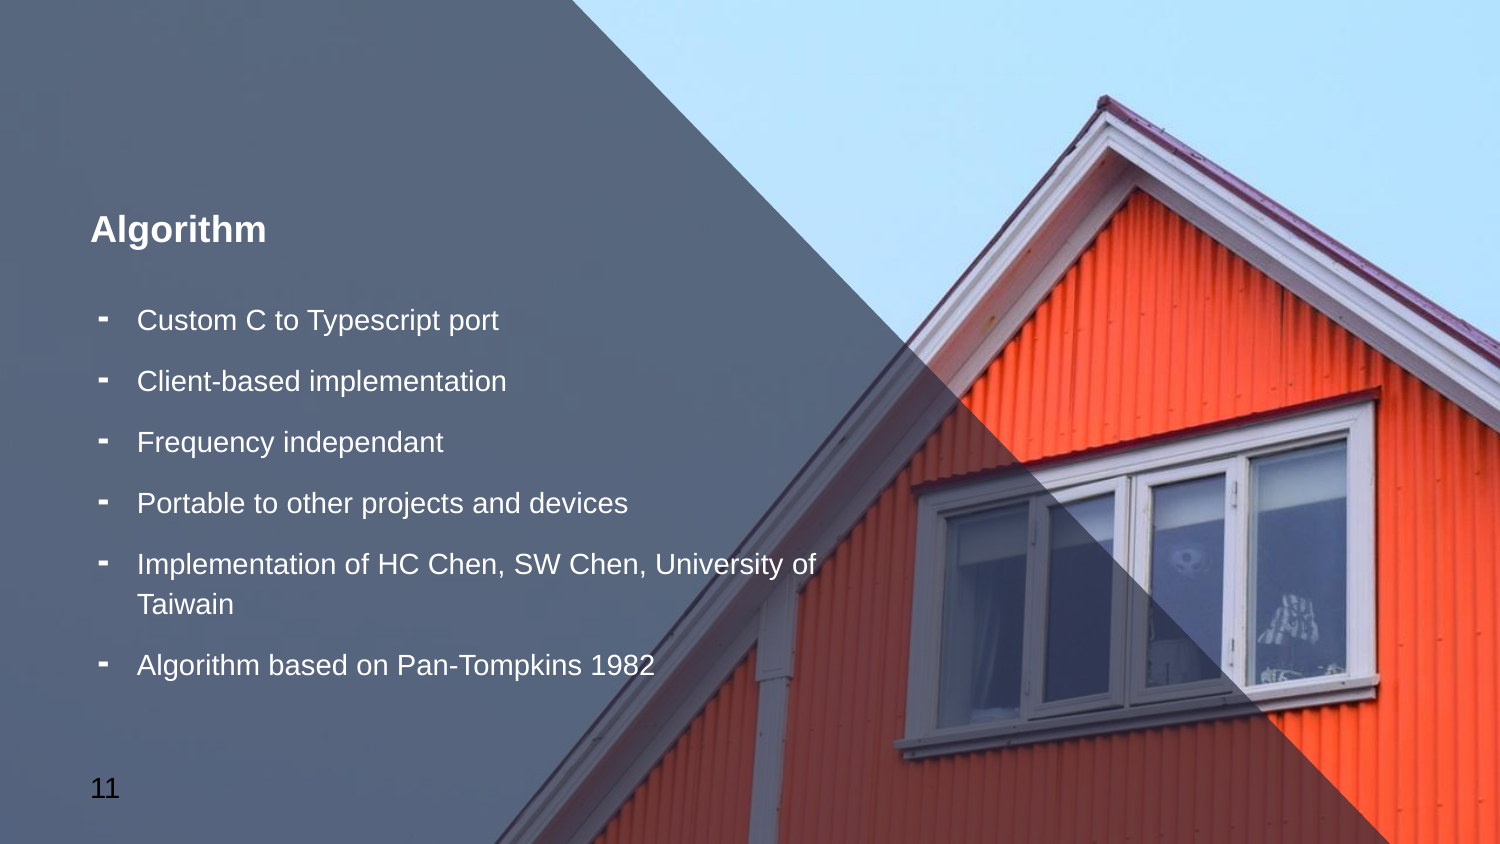

# Algorithm
Custom C to Typescript port
Client-based implementation
Frequency independant
Portable to other projects and devices
Implementation of HC Chen, SW Chen, University of Taiwain
Algorithm based on Pan-Tompkins 1982
11